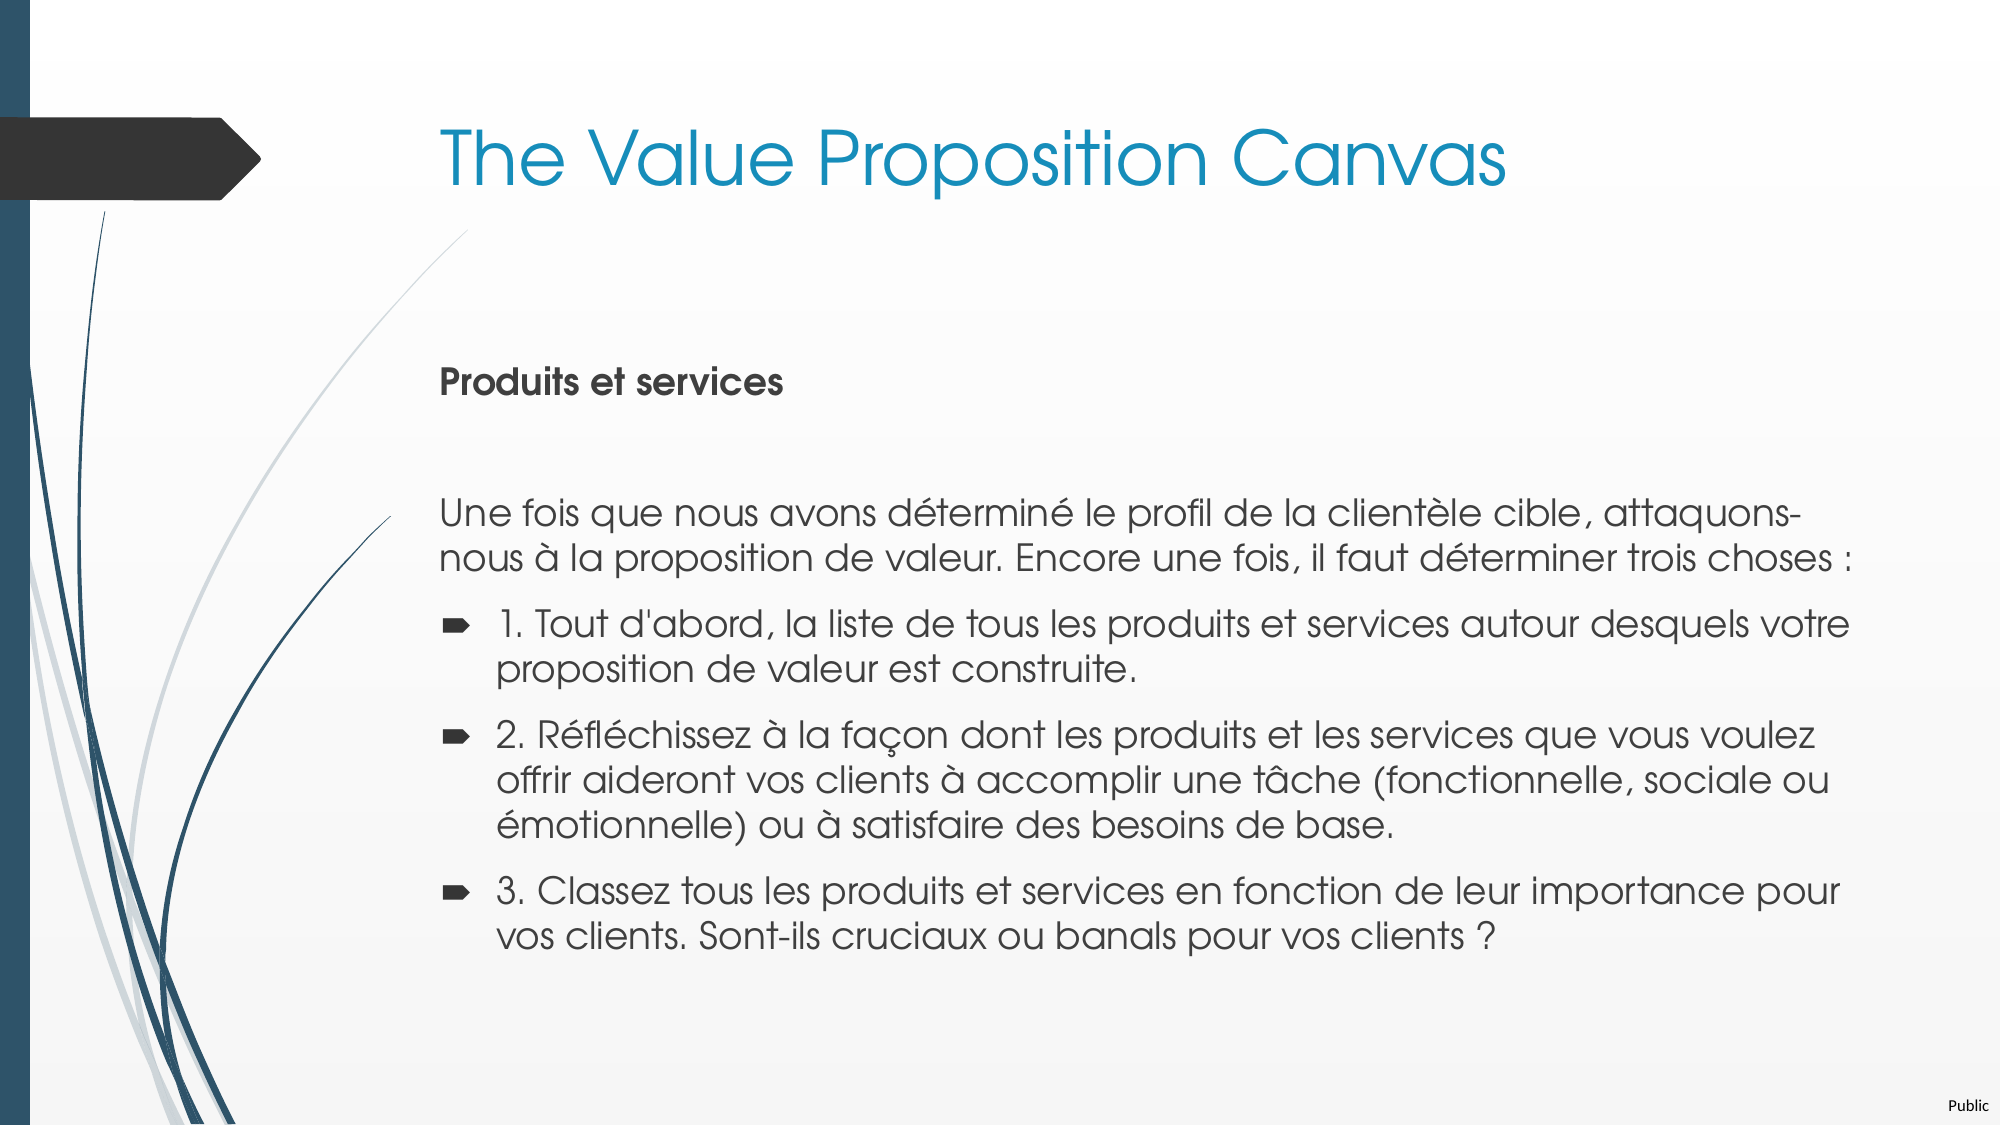

# The Value Proposition Canvas
Produits et services

Une fois que nous avons déterminé le profil de la clientèle cible, attaquons-nous à la proposition de valeur. Encore une fois, il faut déterminer trois choses :
1. Tout d'abord, la liste de tous les produits et services autour desquels votre proposition de valeur est construite.
2. Réfléchissez à la façon dont les produits et les services que vous voulez offrir aideront vos clients à accomplir une tâche (fonctionnelle, sociale ou émotionnelle) ou à satisfaire des besoins de base.
3. Classez tous les produits et services en fonction de leur importance pour vos clients. Sont-ils cruciaux ou banals pour vos clients ?